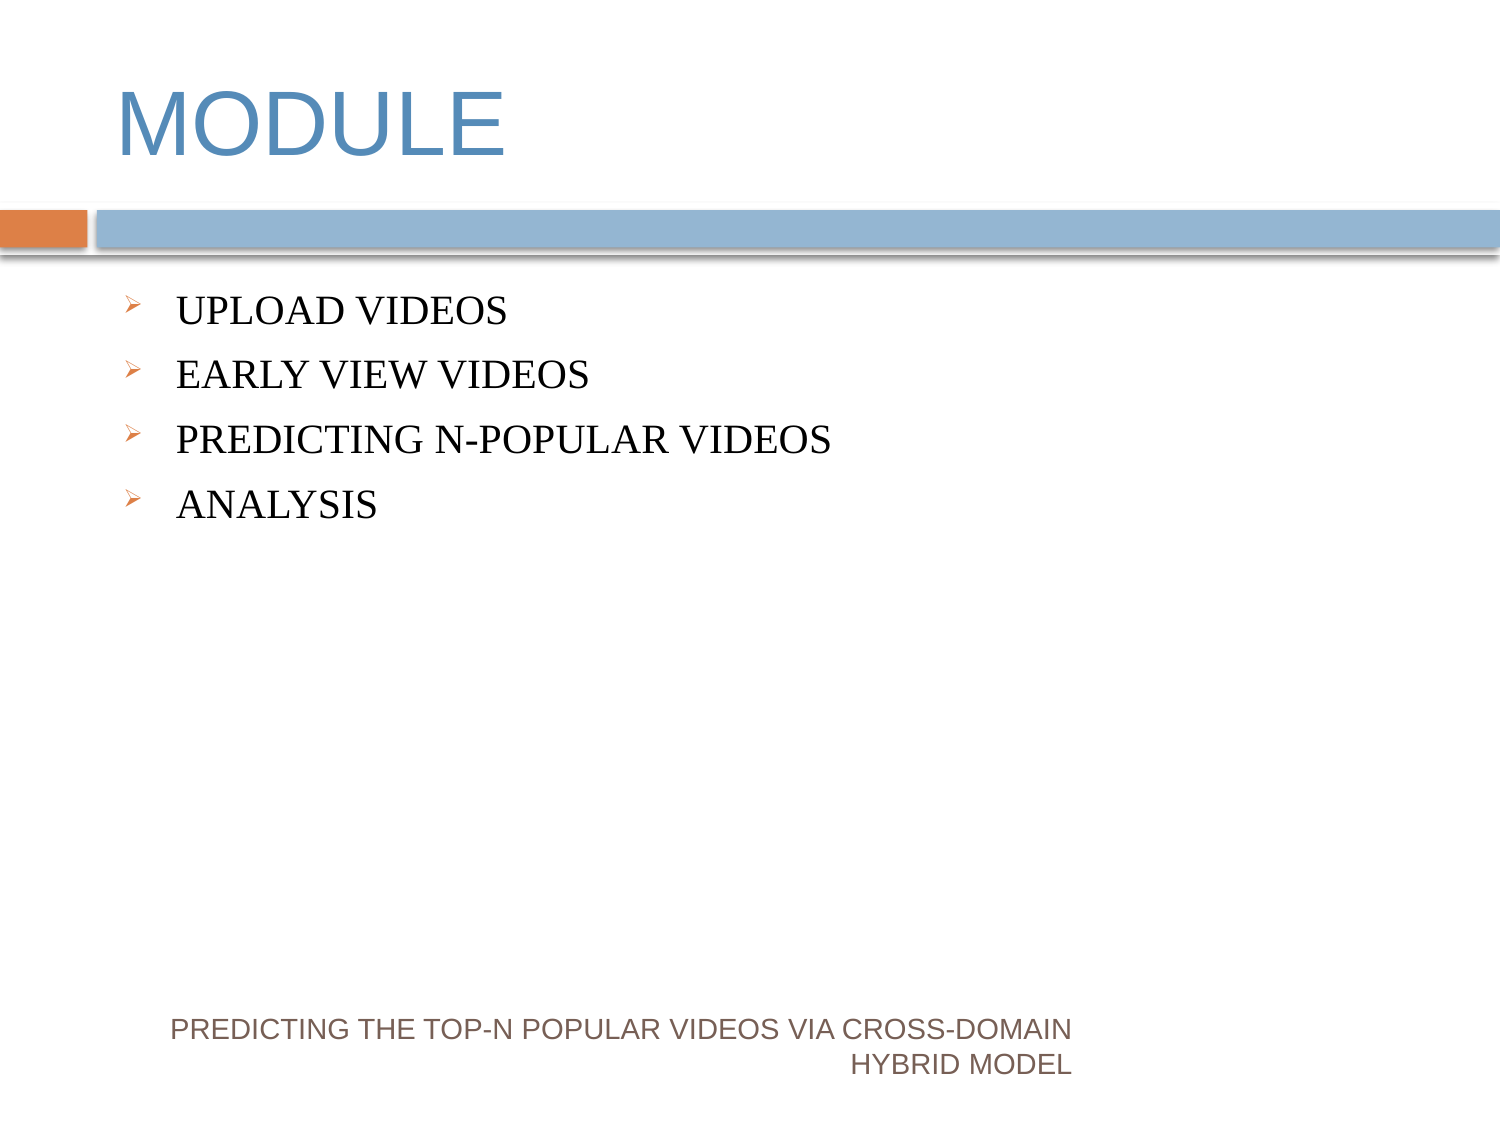

# MODULE
UPLOAD VIDEOS
EARLY VIEW VIDEOS
PREDICTING N-POPULAR VIDEOS
ANALYSIS
PREDICTING THE TOP-N POPULAR VIDEOS VIA CROSS-DOMAIN HYBRID MODEL